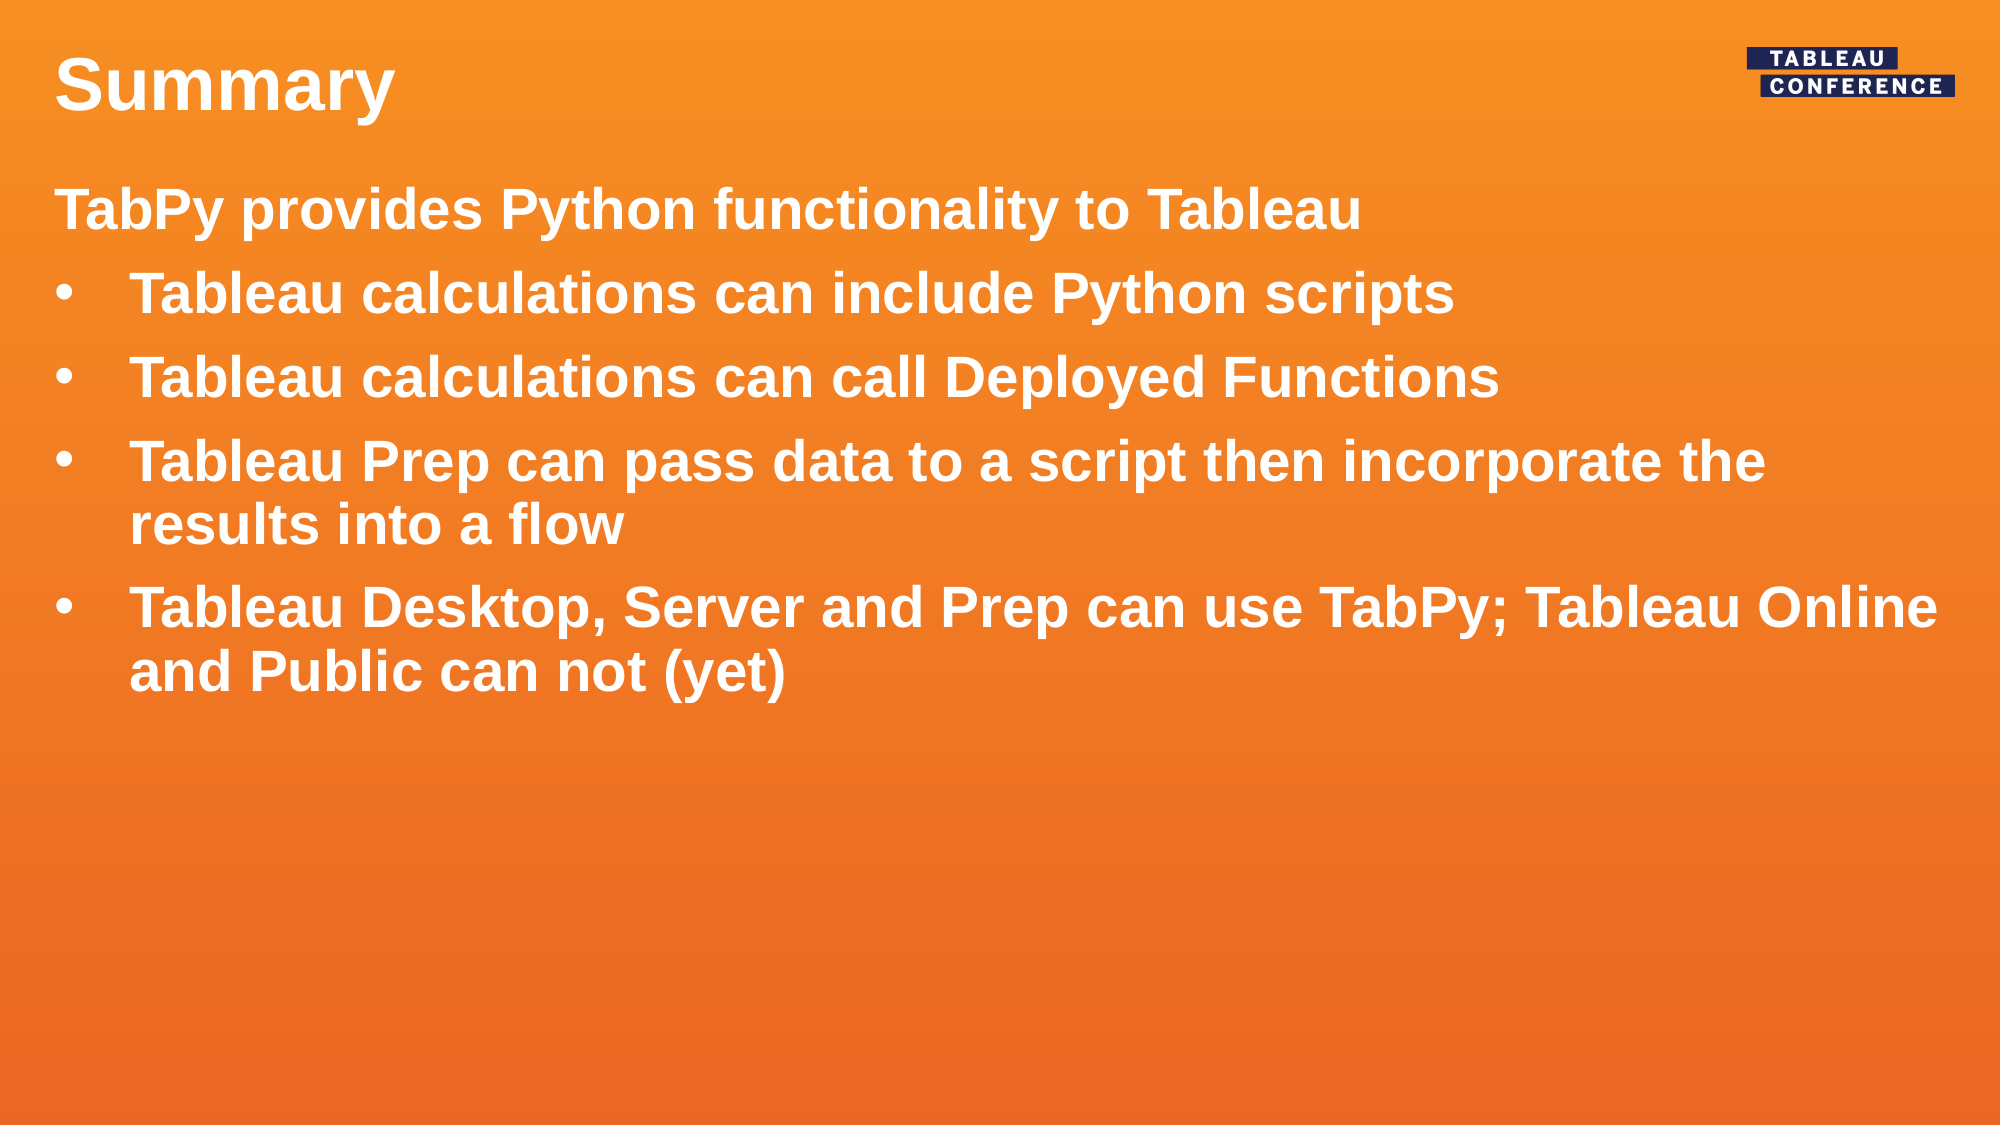

# Summary
TabPy provides Python functionality to Tableau
Tableau calculations can include Python scripts
Tableau calculations can call Deployed Functions
Tableau Prep can pass data to a script then incorporate the results into a flow
Tableau Desktop, Server and Prep can use TabPy; Tableau Online and Public can not (yet)